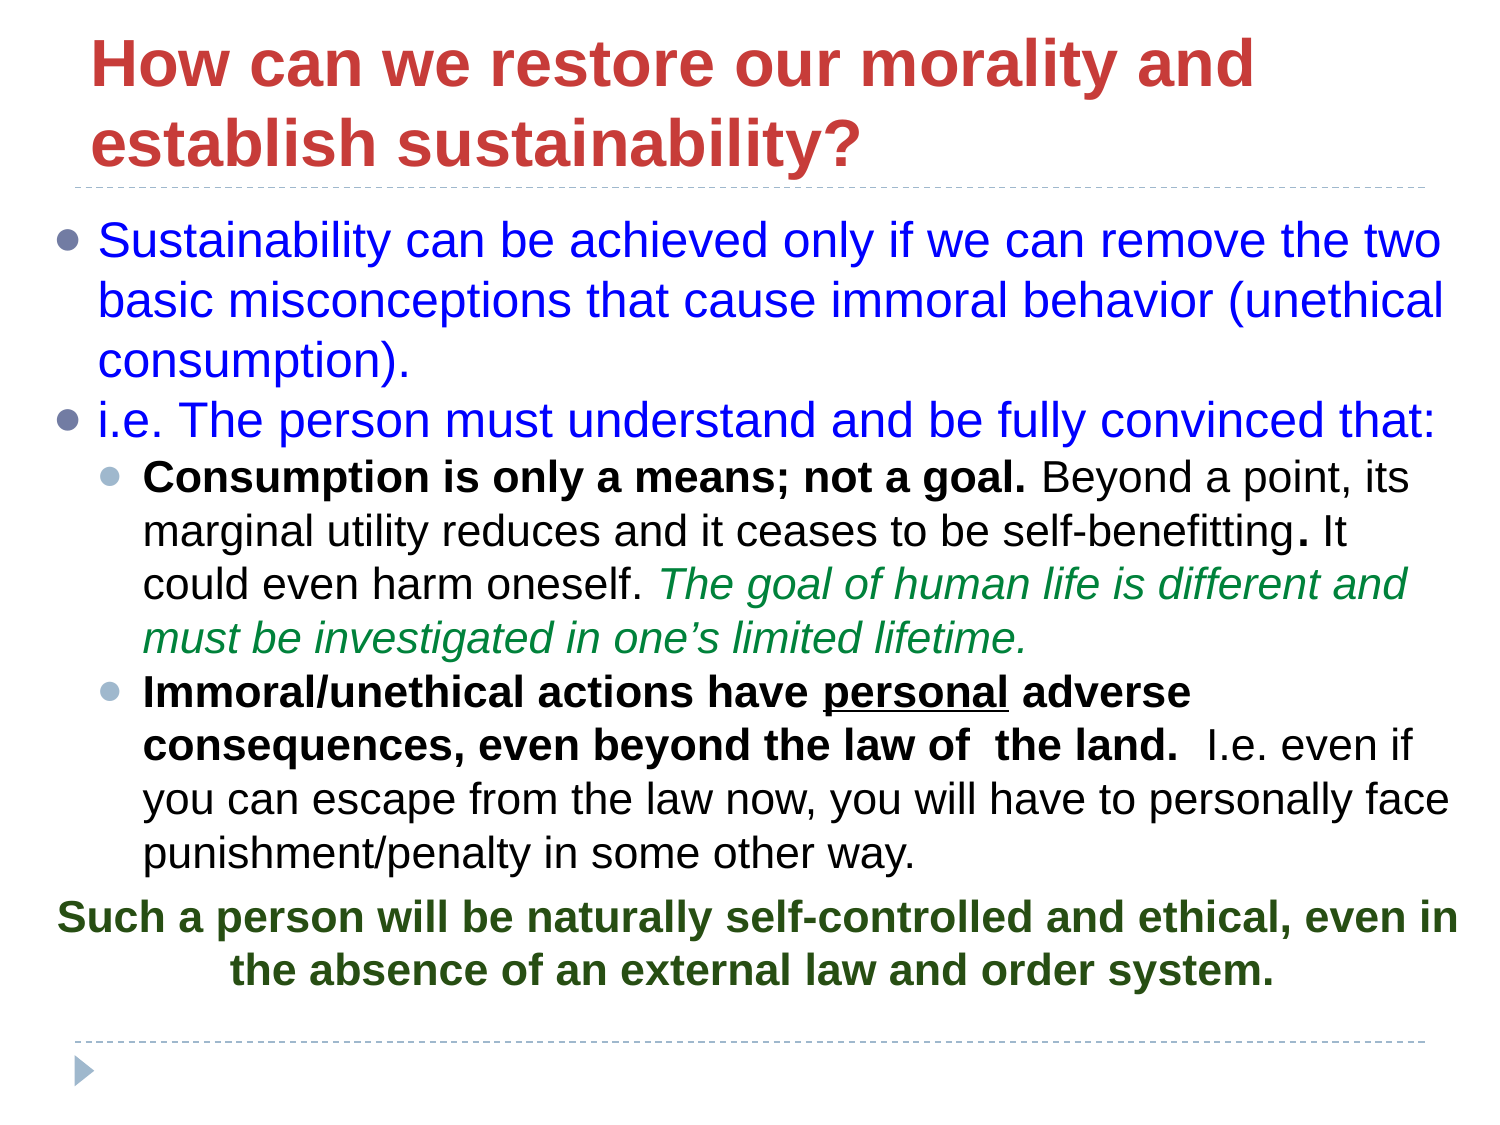

# How can we restore our morality and establish sustainability?
Sustainability can be achieved only if we can remove the two basic misconceptions that cause immoral behavior (unethical consumption).
i.e. The person must understand and be fully convinced that:
Consumption is only a means; not a goal. Beyond a point, its marginal utility reduces and it ceases to be self-benefitting. It could even harm oneself. The goal of human life is different and must be investigated in one’s limited lifetime.
Immoral/unethical actions have personal adverse consequences, even beyond the law of  the land.  I.e. even if you can escape from the law now, you will have to personally face punishment/penalty in some other way.
Such a person will be naturally self-controlled and ethical, even in the absence of an external law and order system.